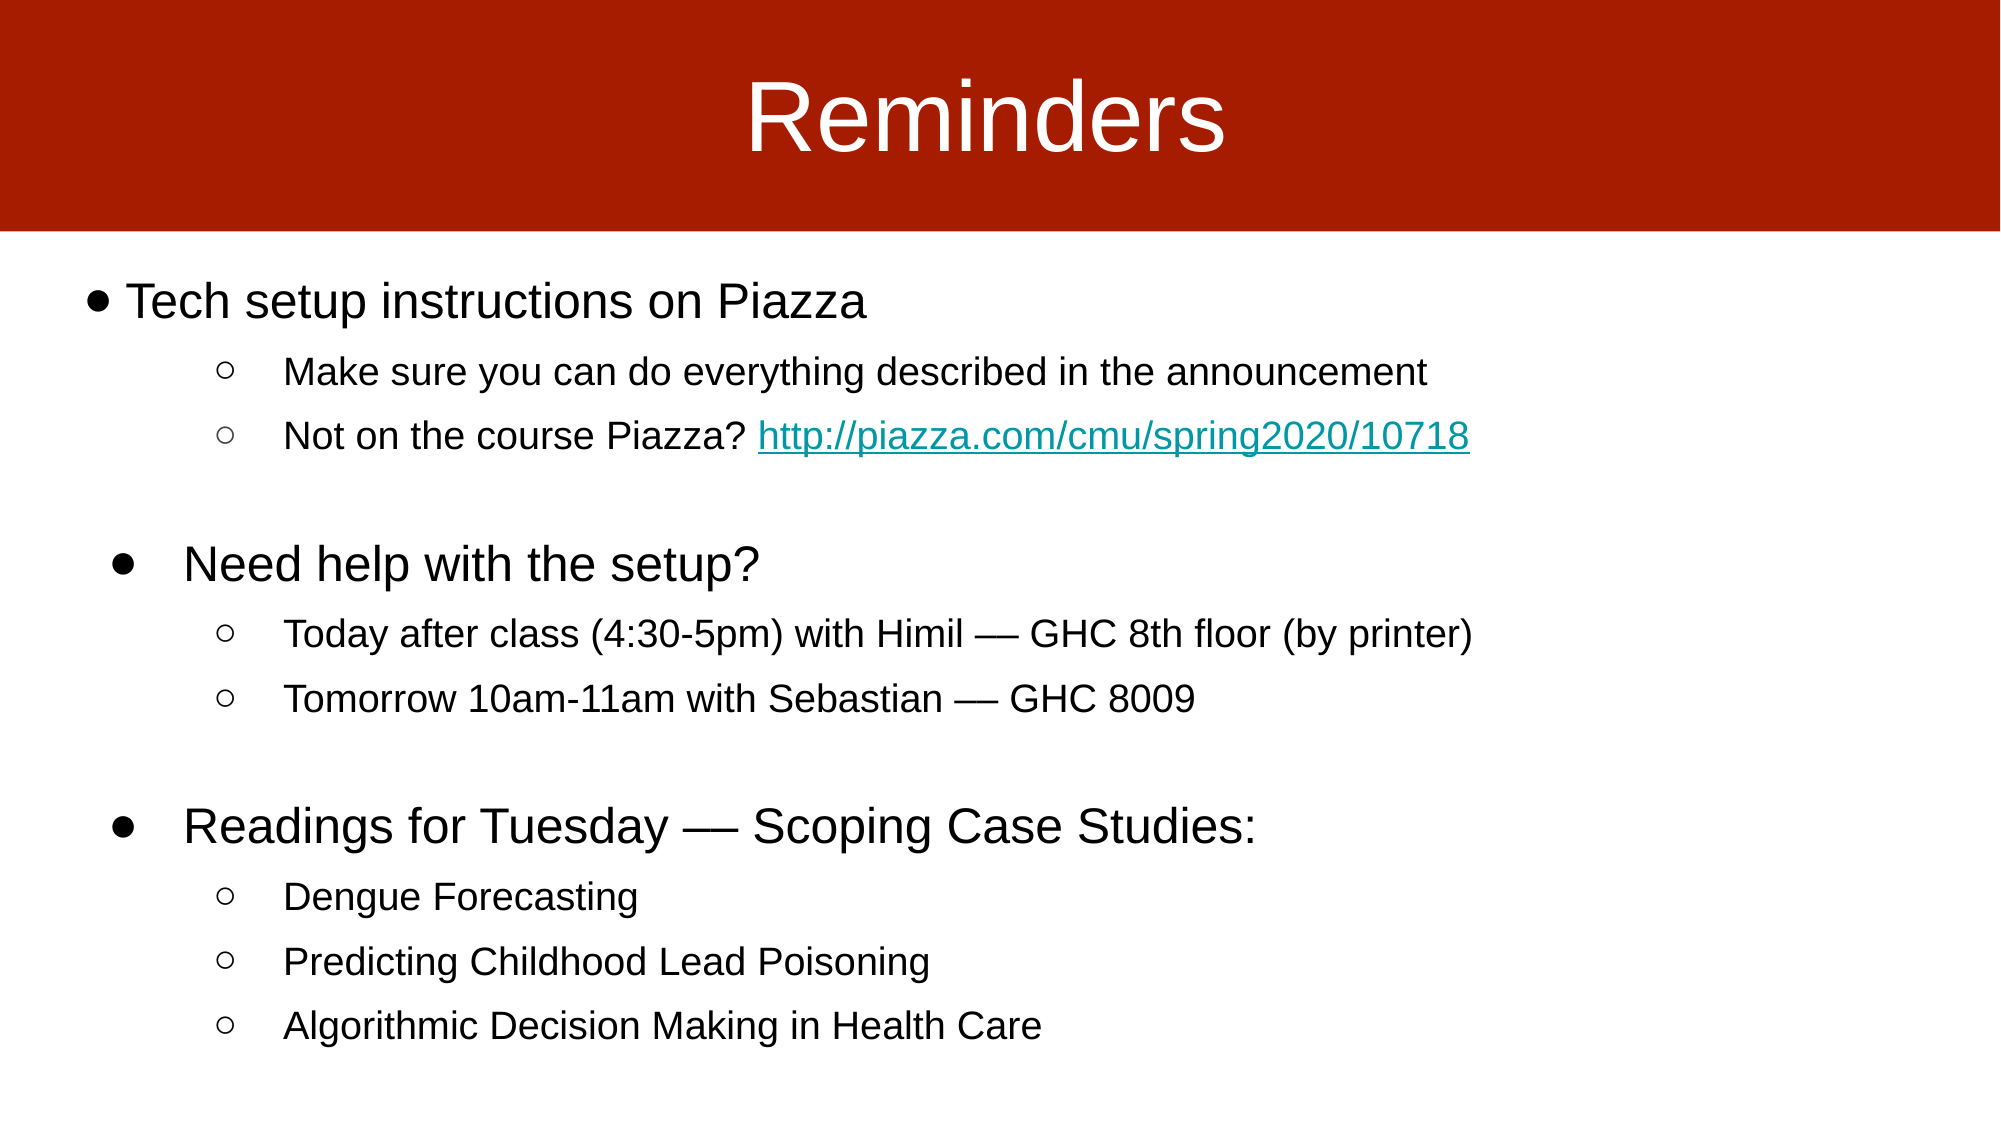

# Reminders
Tech setup instructions on Piazza
Make sure you can do everything described in the announcement
Not on the course Piazza? http://piazza.com/cmu/spring2020/10718
Need help with the setup?
Today after class (4:30-5pm) with Himil –– GHC 8th floor (by printer)
Tomorrow 10am-11am with Sebastian –– GHC 8009
Readings for Tuesday –– Scoping Case Studies:
Dengue Forecasting
Predicting Childhood Lead Poisoning
Algorithmic Decision Making in Health Care